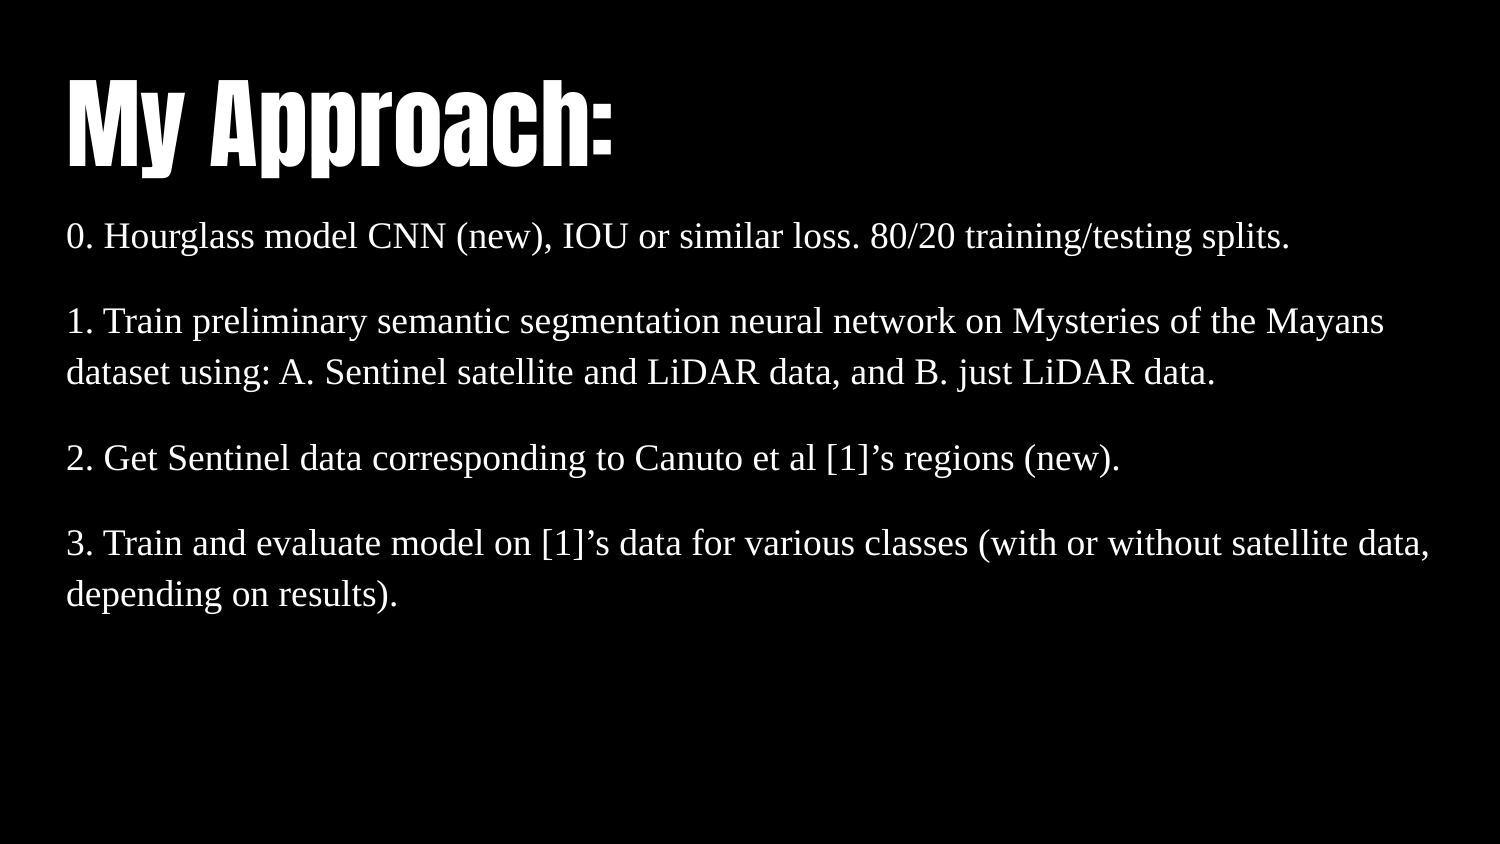

# My Approach:
0. Hourglass model CNN (new), IOU or similar loss. 80/20 training/testing splits.
1. Train preliminary semantic segmentation neural network on Mysteries of the Mayans dataset using: A. Sentinel satellite and LiDAR data, and B. just LiDAR data.
2. Get Sentinel data corresponding to Canuto et al [1]’s regions (new).
3. Train and evaluate model on [1]’s data for various classes (with or without satellite data, depending on results).